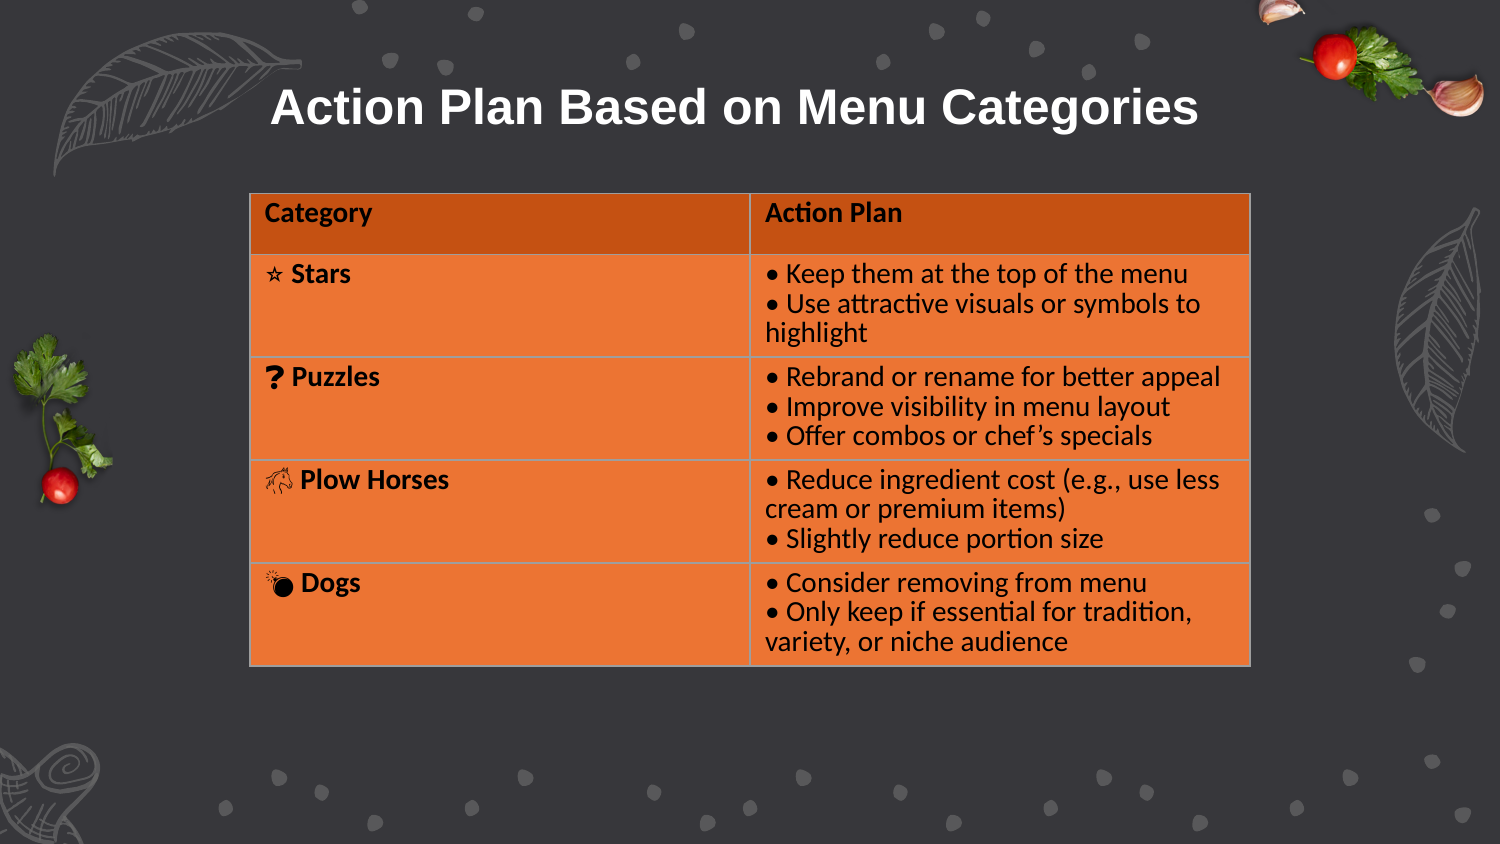

Action Plan Based on Menu Categories
| Category | Action Plan |
| --- | --- |
| ⭐ Stars | • Keep them at the top of the menu • Use attractive visuals or symbols to highlight |
| ❓ Puzzles | • Rebrand or rename for better appeal • Improve visibility in menu layout • Offer combos or chef’s specials |
| 🐴 Plow Horses | • Reduce ingredient cost (e.g., use less cream or premium items) • Slightly reduce portion size |
| 💣 Dogs | • Consider removing from menu • Only keep if essential for tradition, variety, or niche audience |